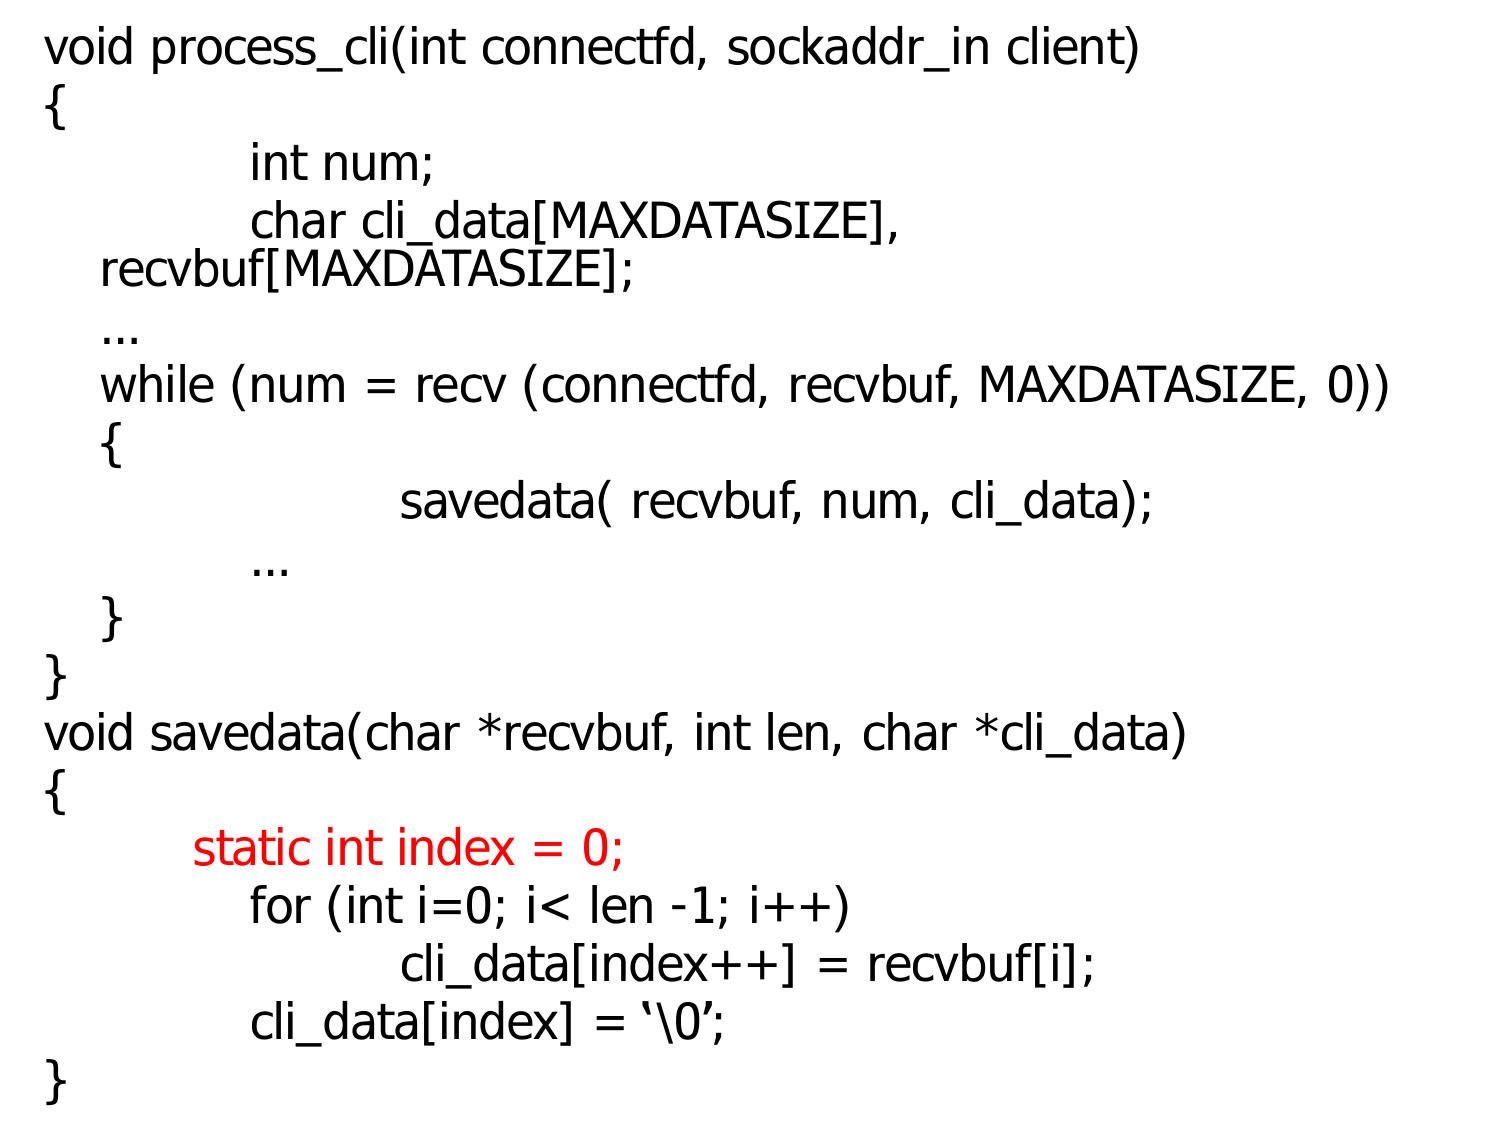

void process_cli(int connectfd, sockaddr_in client)
{
		int num;
		char cli_data[MAXDATASIZE], recvbuf[MAXDATASIZE];
	…
	while (num = recv (connectfd, recvbuf, MAXDATASIZE, 0))
	{
			savedata( recvbuf, num, cli_data);
		…
	}
}
void savedata(char *recvbuf, int len, char *cli_data)
{
	      static int index = 0;
		for (int i=0; i< len -1; i++)
			cli_data[index++] = recvbuf[i];
		cli_data[index] = ‘\0’;
}